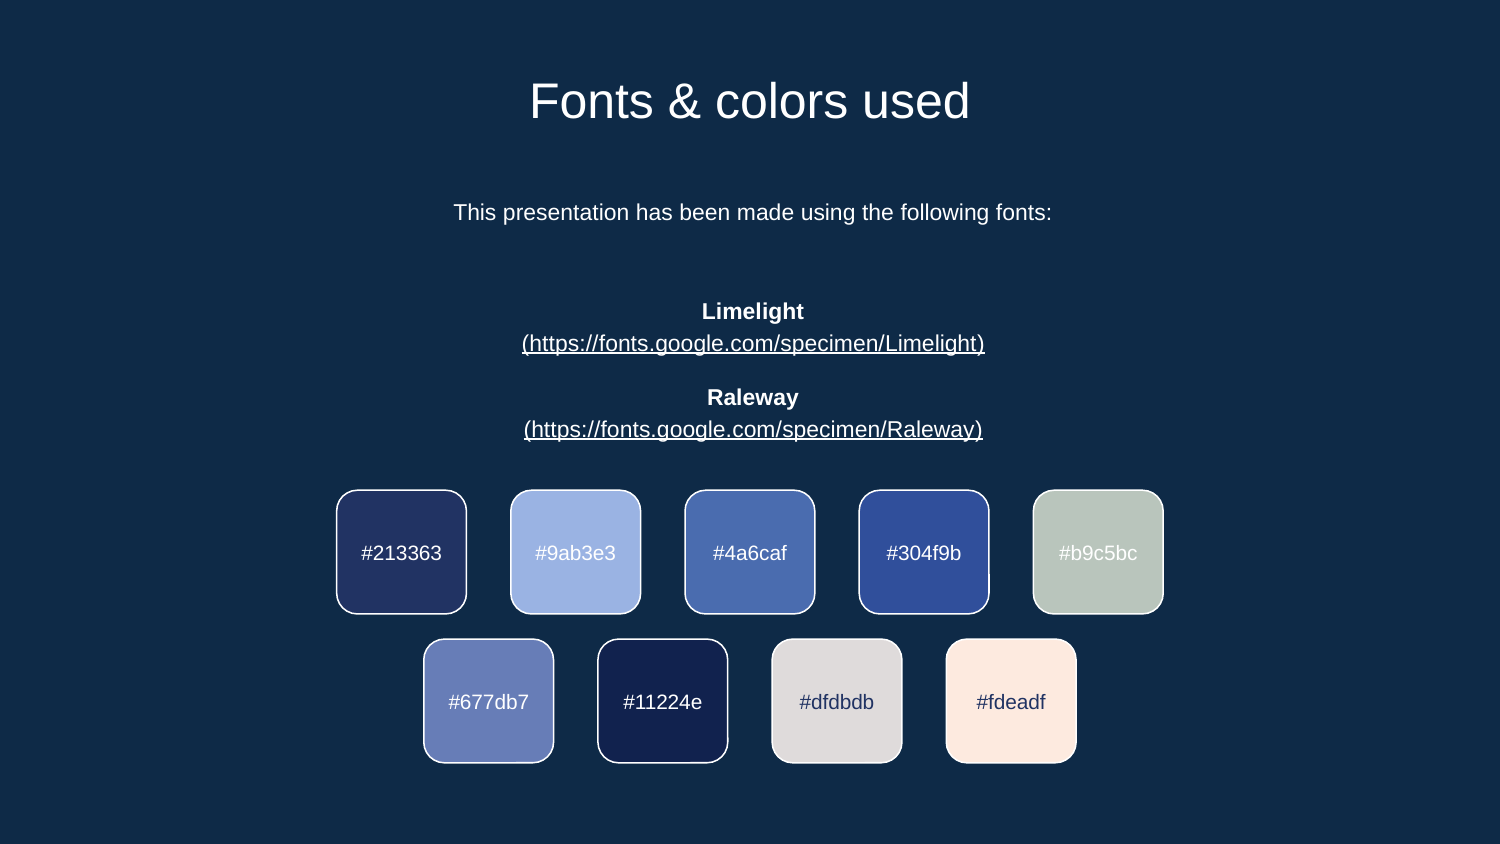

# Fonts & colors used
This presentation has been made using the following fonts:

Limelight
(https://fonts.google.com/specimen/Limelight)

Raleway
(https://fonts.google.com/specimen/Raleway)

#213363
#9ab3e3
#4a6caf
#304f9b
#b9c5bc

#677db7
#11224e
#dfdbdb
#fdeadf